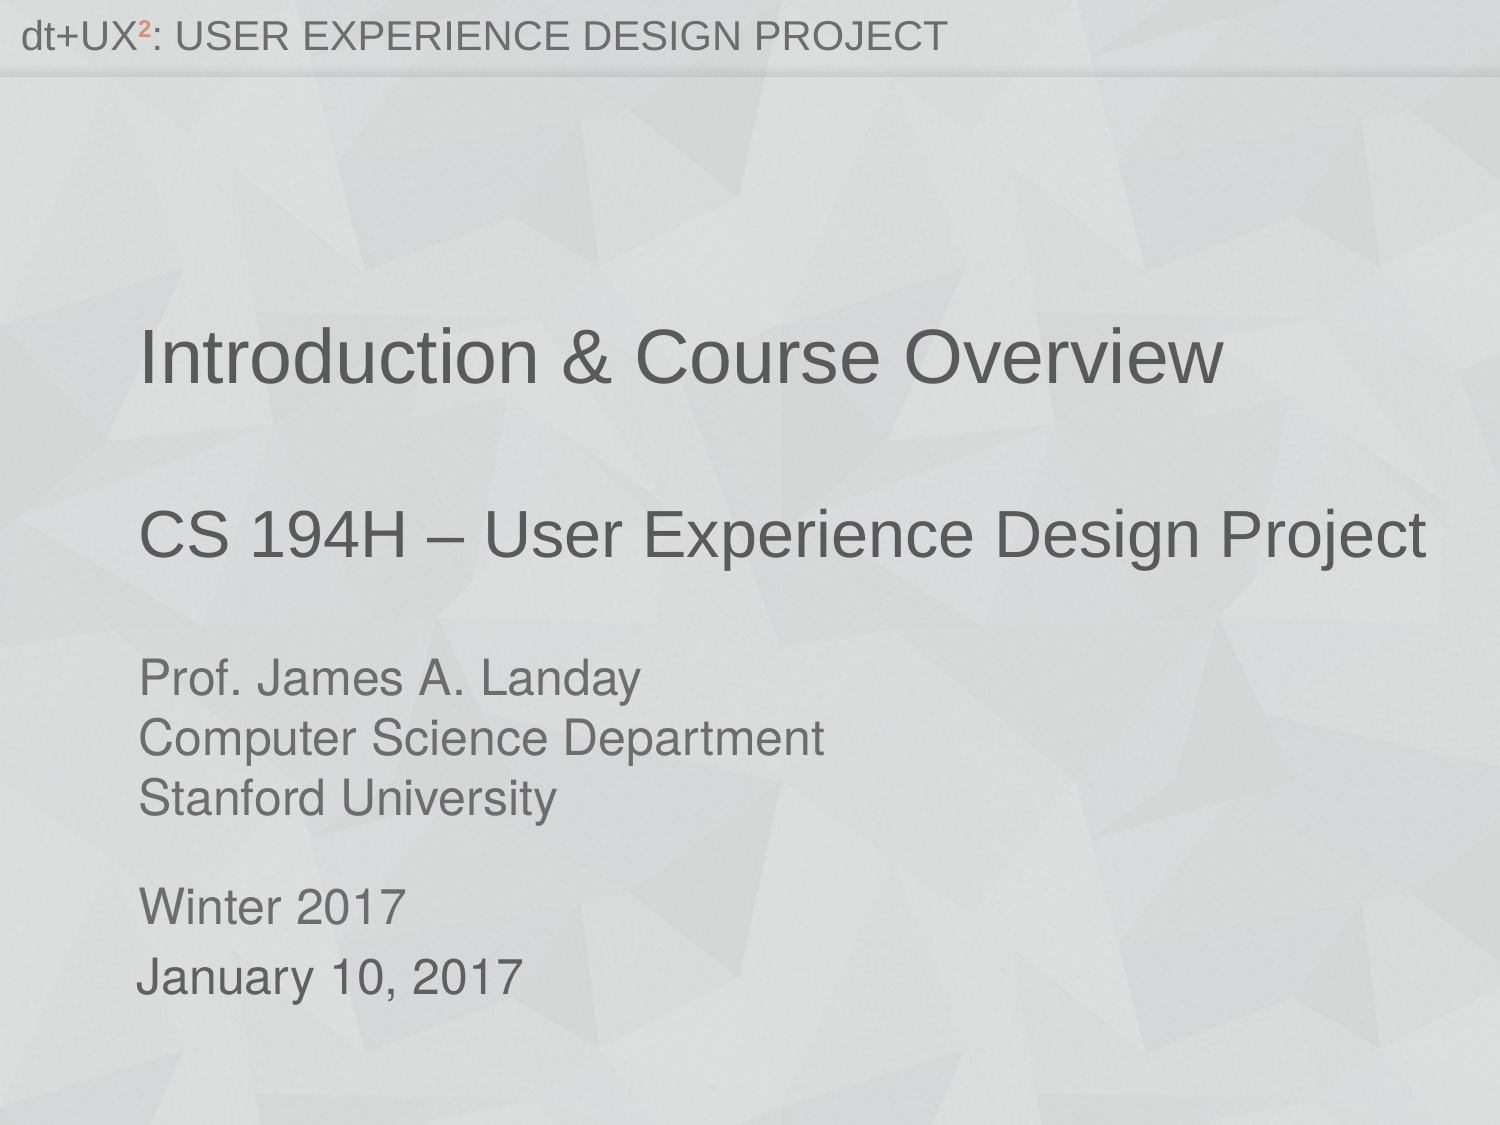

# Introduction & Course Overview CS 194H – User Experience Design Project
January 10, 2017